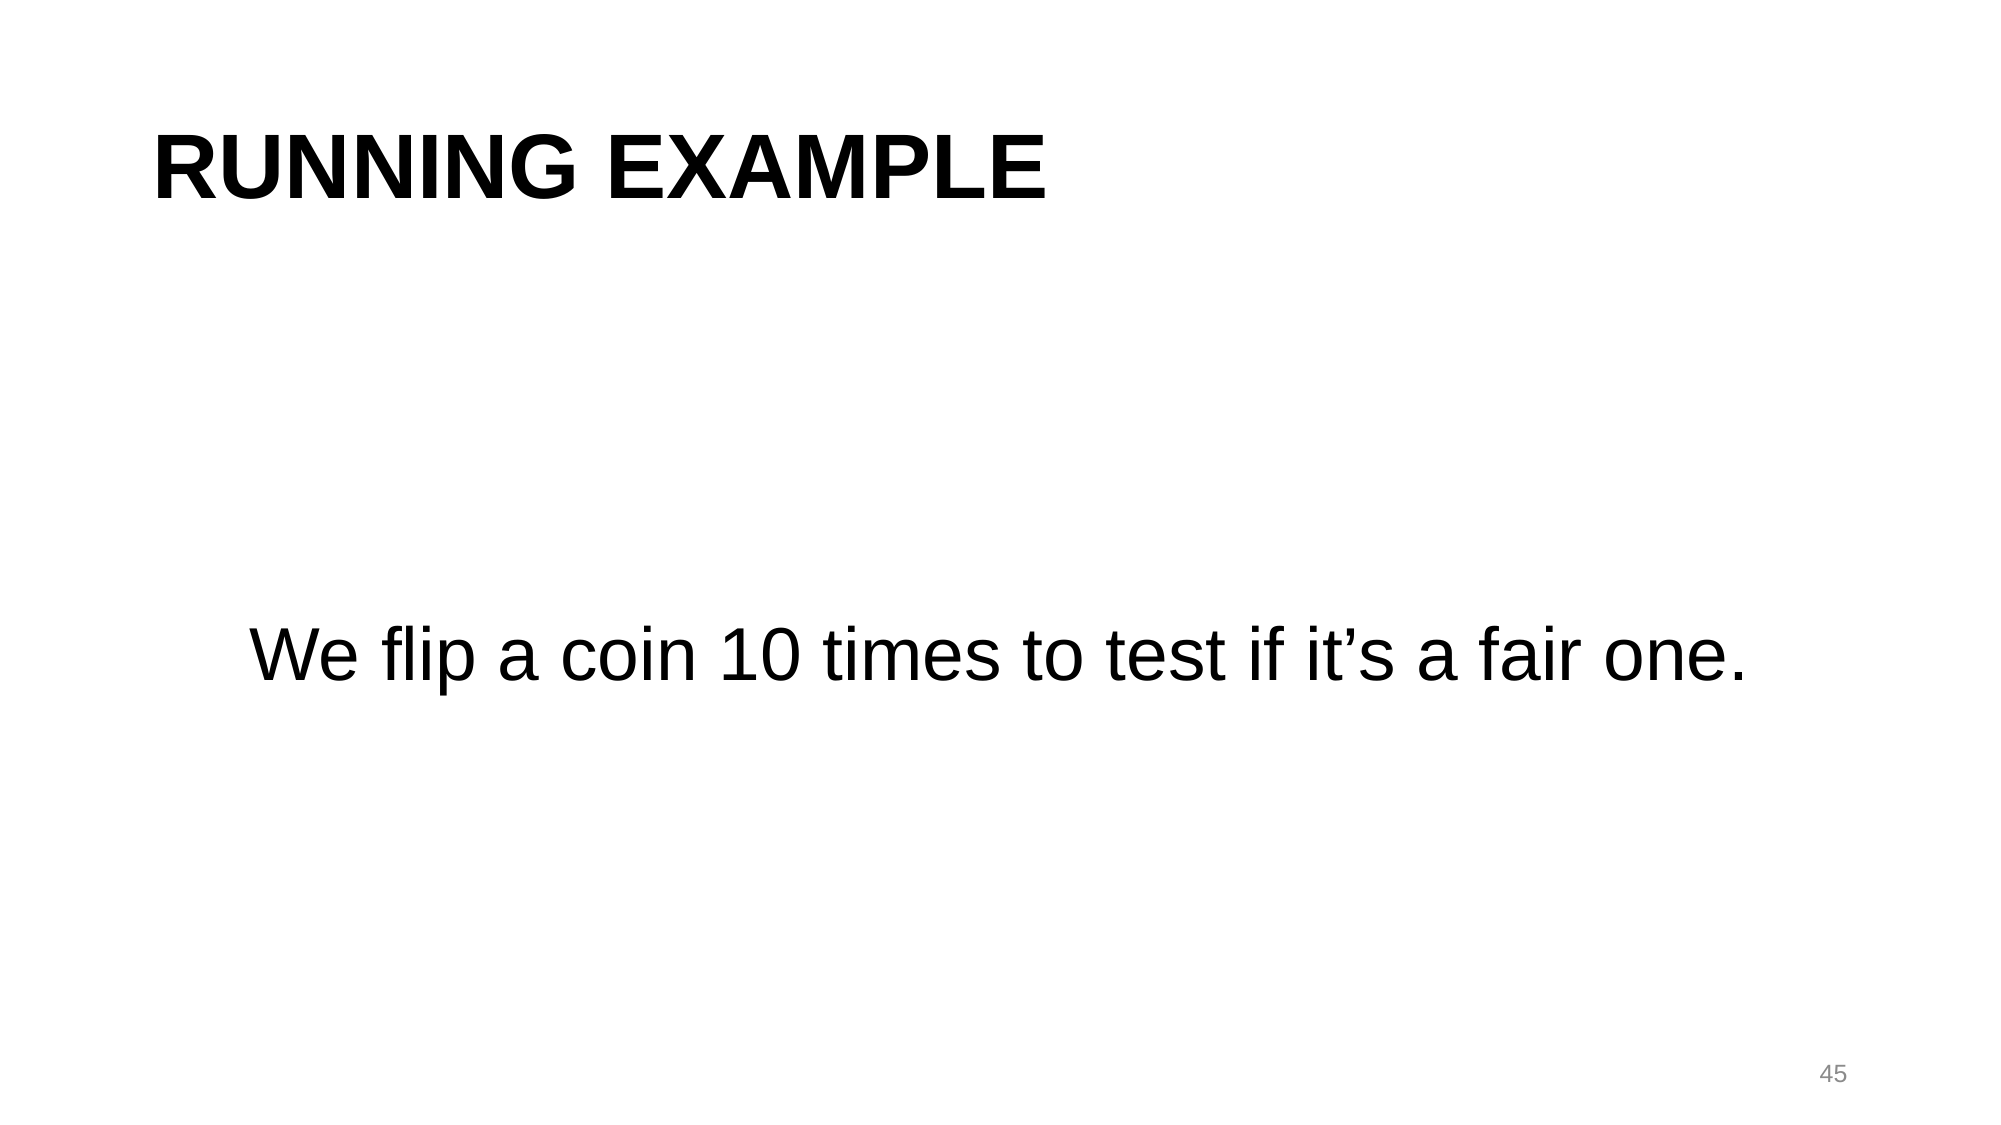

# RUNNING EXAMPLE
We flip a coin 10 times to test if it’s a fair one.
45